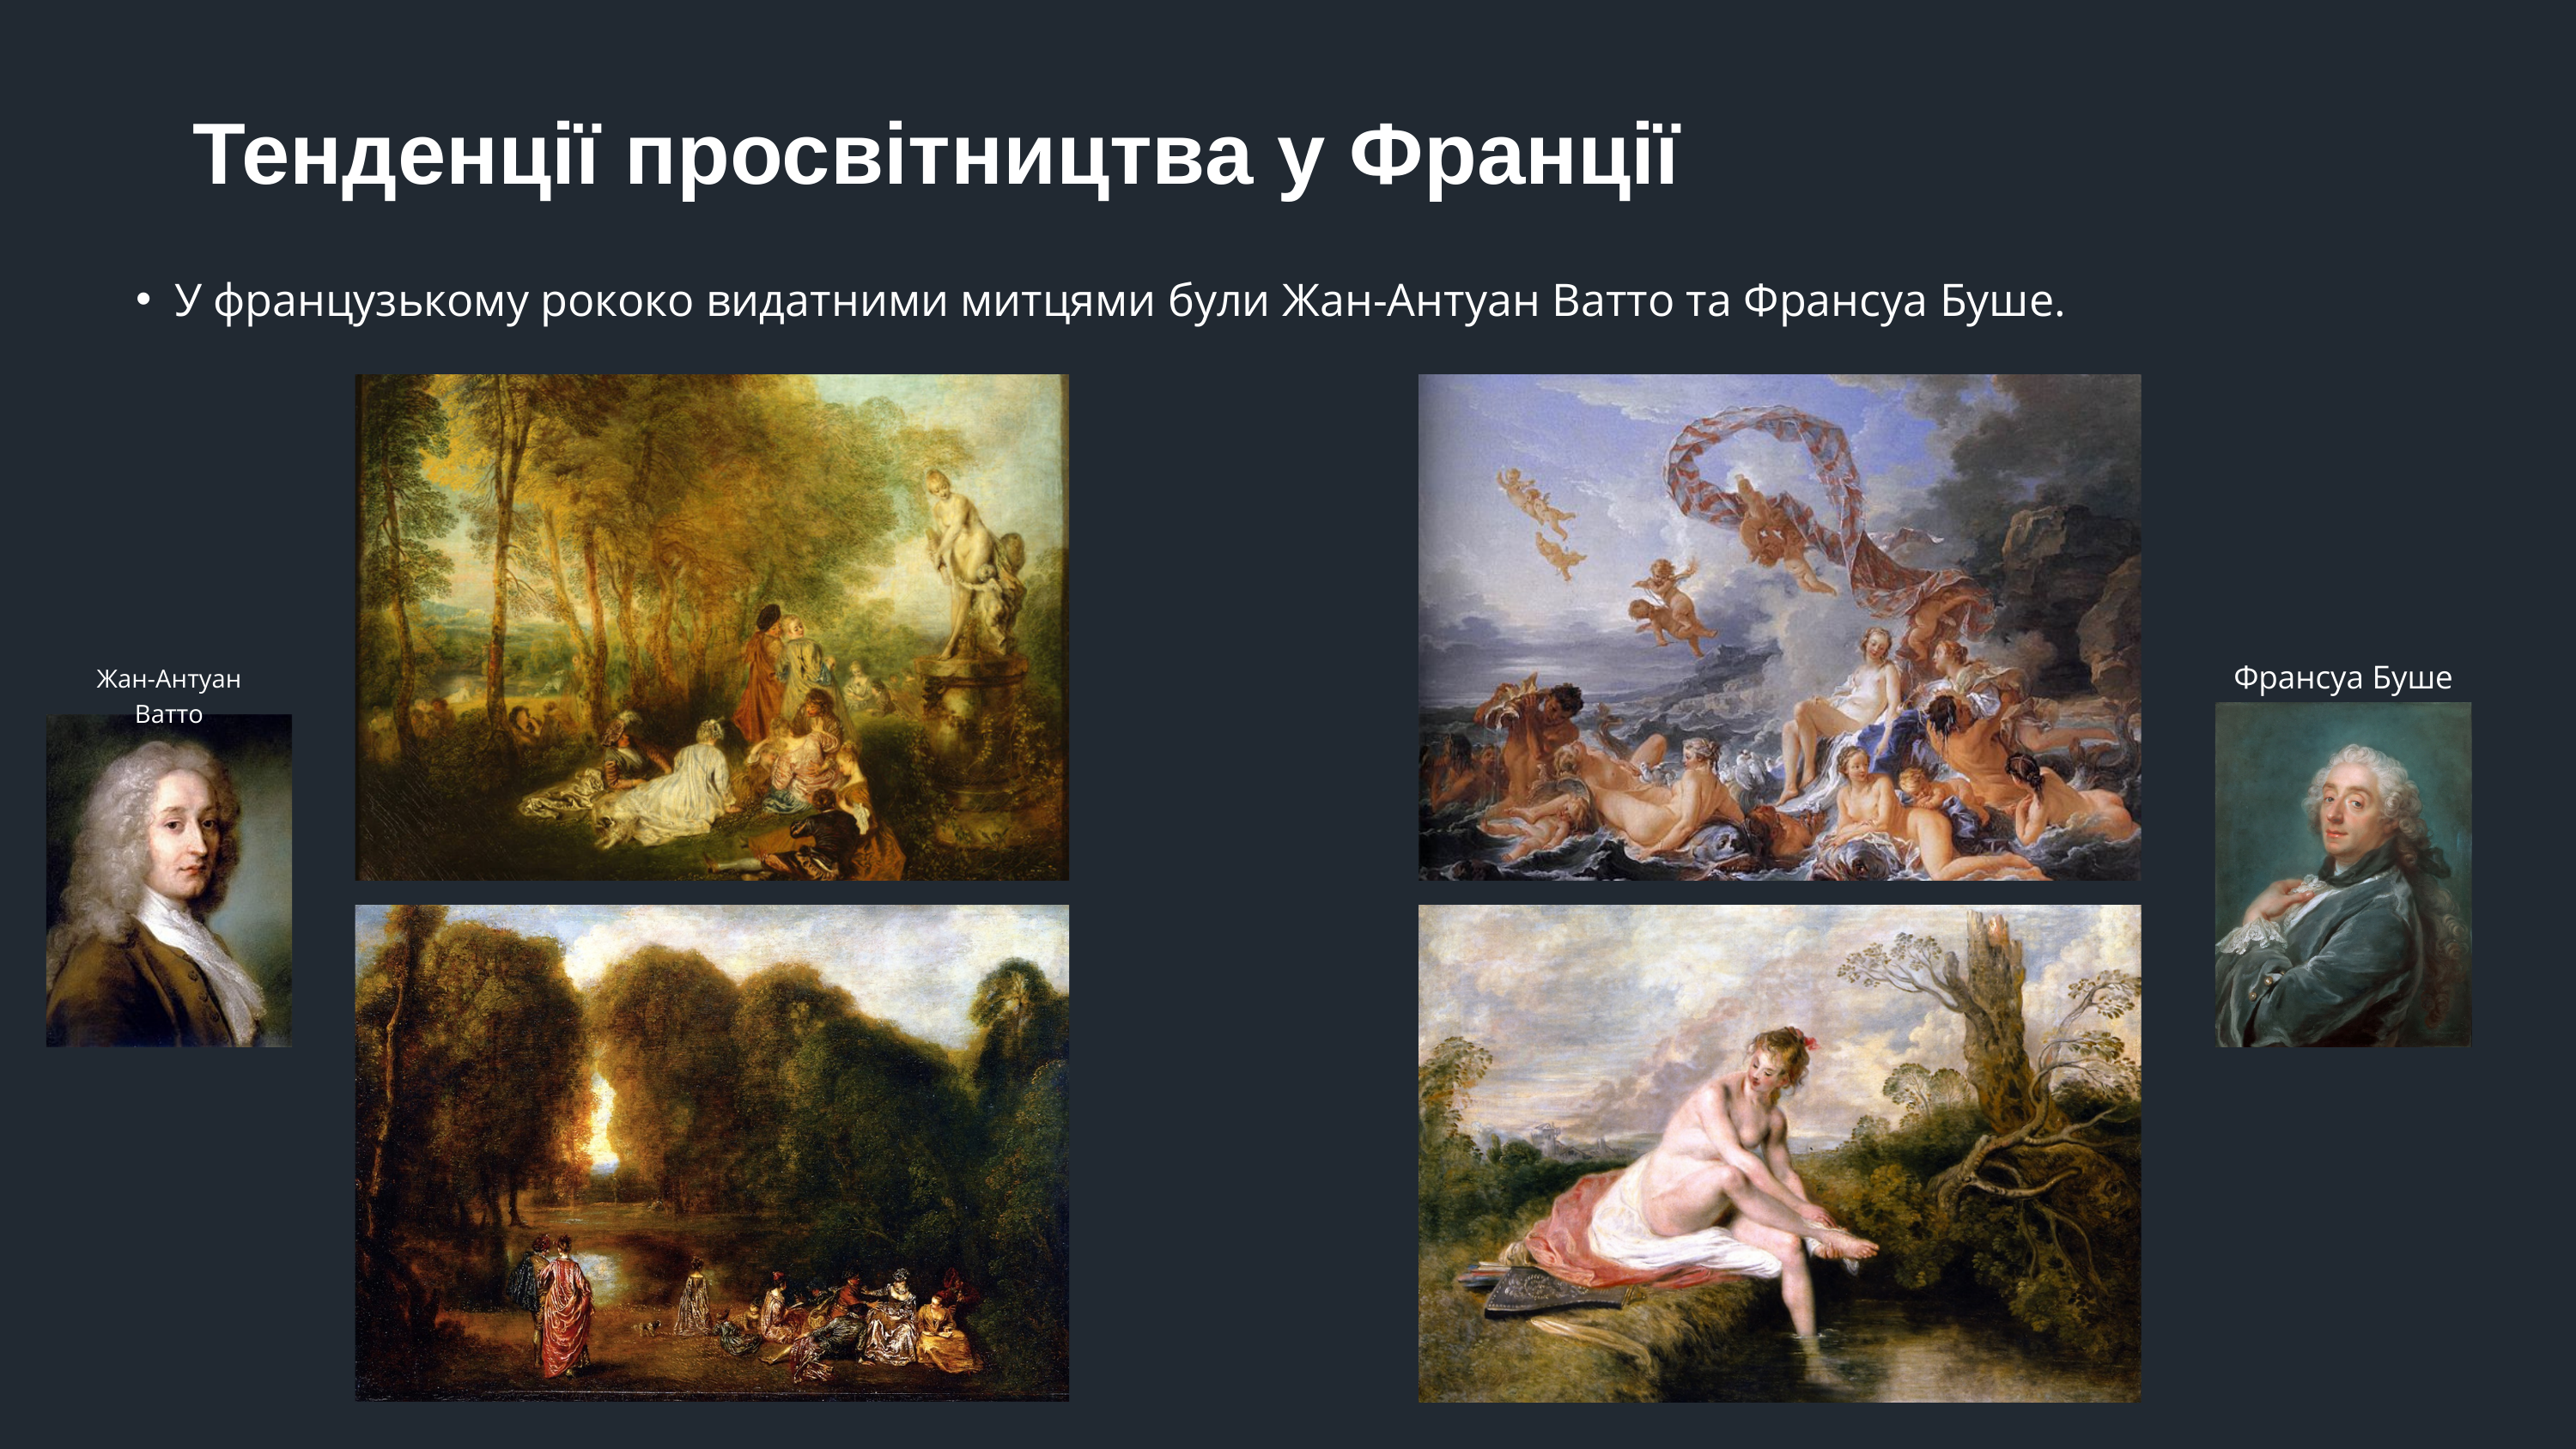

Тенденції просвітництва у Франції
У французькому рококо видатними митцями були Жан-Антуан Ватто та Франсуа Буше.

Франсуа Буше
Жан-Антуан Ватто